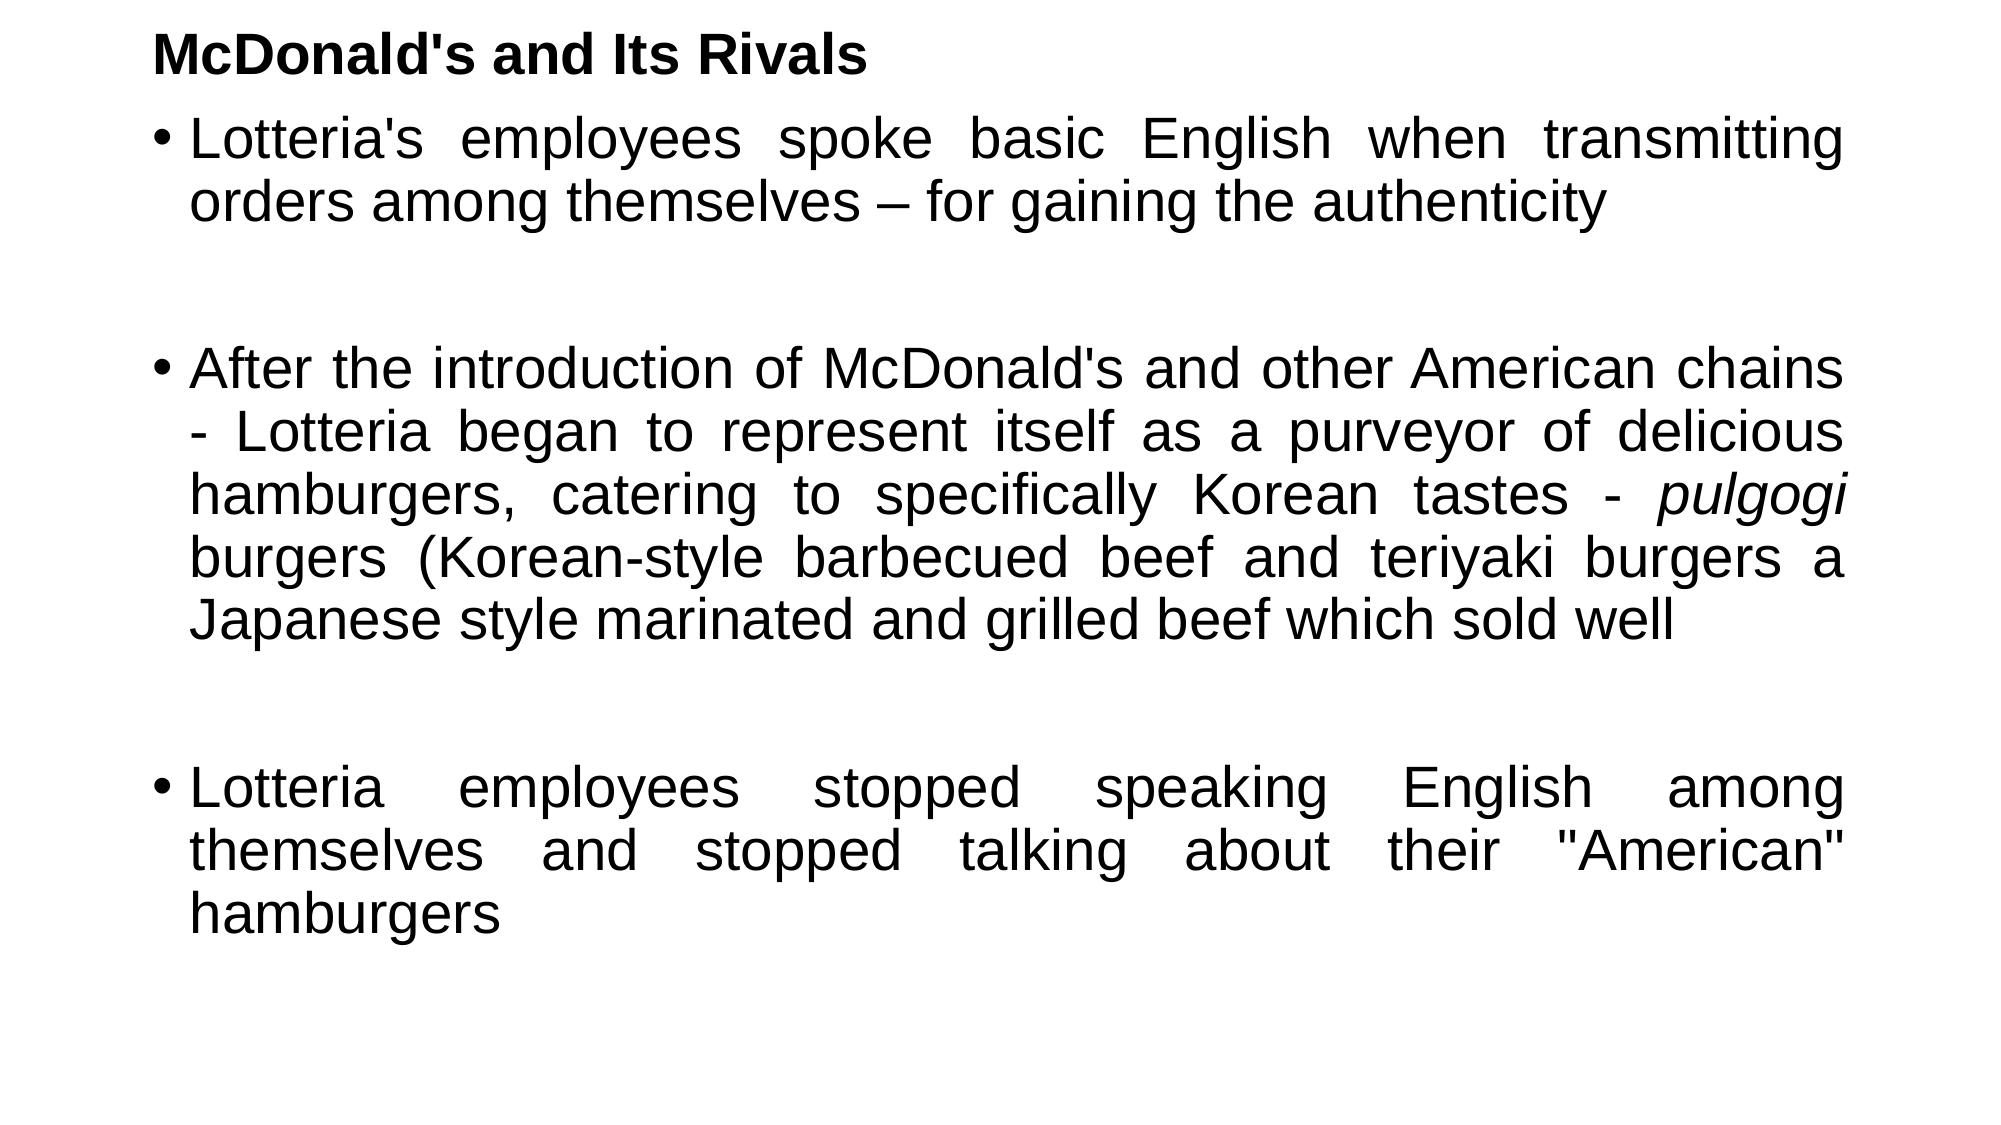

McDonald's and Its Rivals
Lotteria's employees spoke basic English when transmitting orders among themselves – for gaining the authenticity

After the introduction of McDonald's and other American chains - Lotteria began to represent itself as a purveyor of delicious hamburgers, catering to specifically Korean tastes - pulgogi burgers (Korean-style barbecued beef and teriyaki burgers a Japanese style marinated and grilled beef which sold well

Lotteria employees stopped speaking English among themselves and stopped talking about their "American" hamburgers